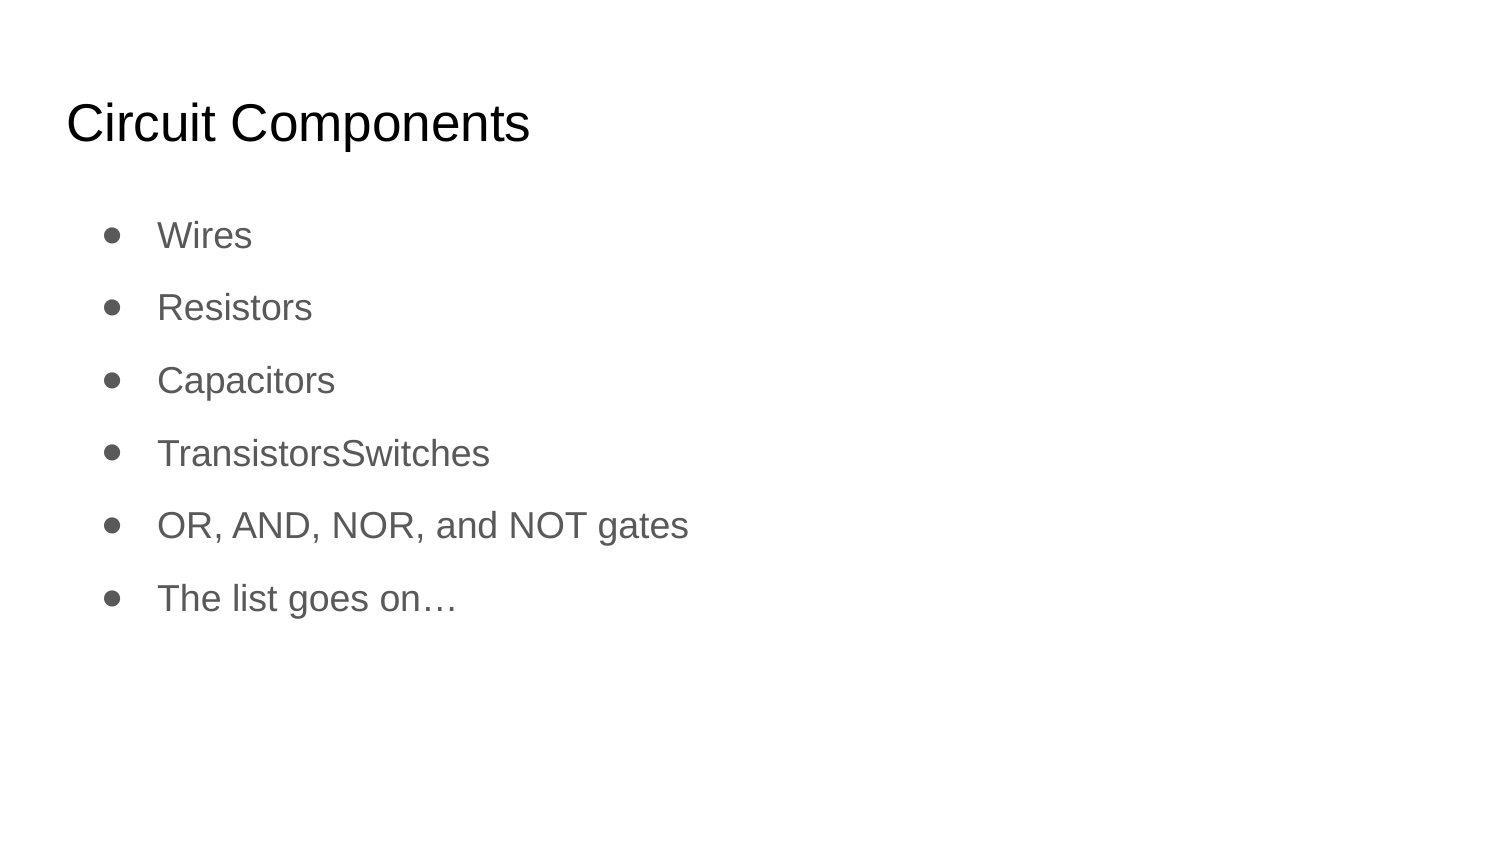

# Circuit Components
Wires
Resistors
Capacitors
TransistorsSwitches
OR, AND, NOR, and NOT gates
The list goes on…